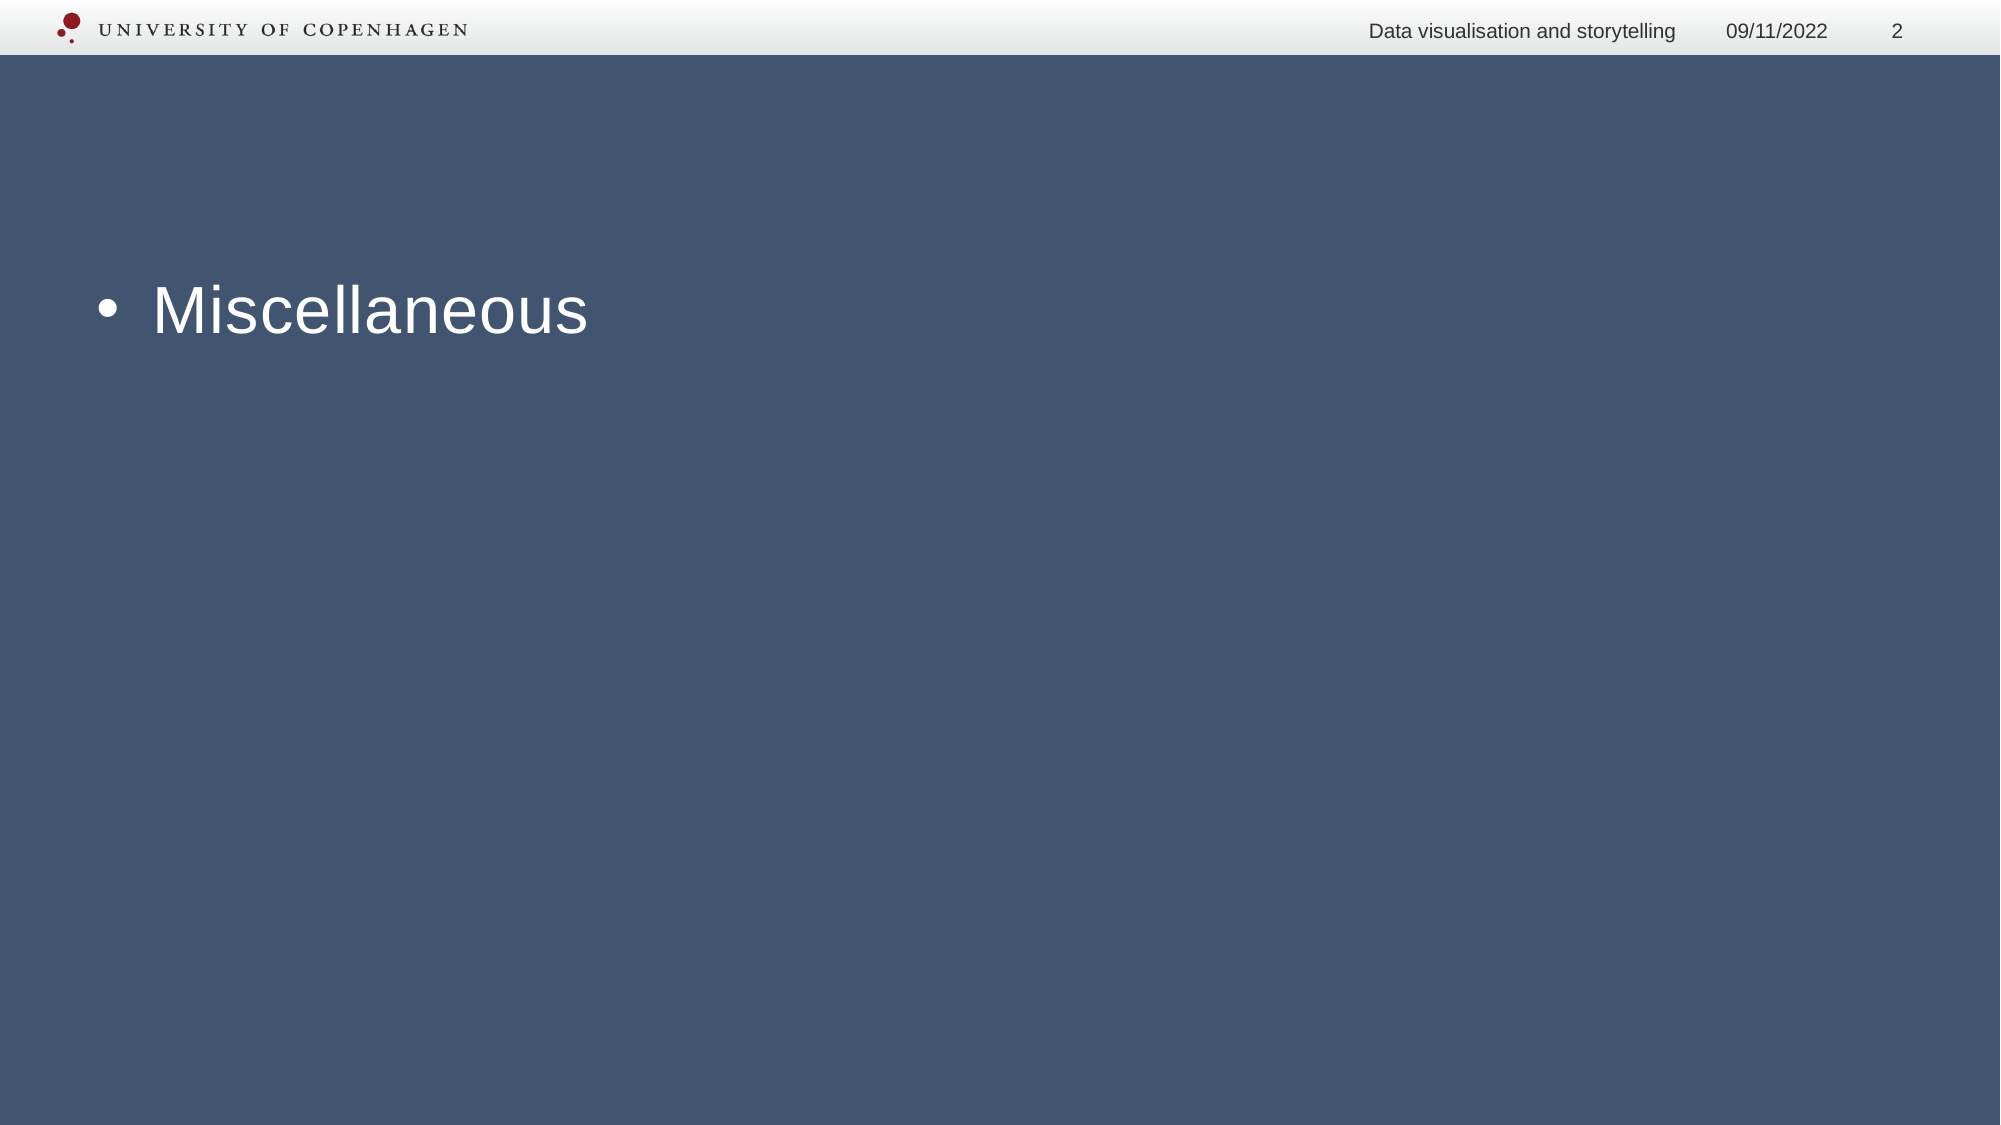

Data visualisation and storytelling
09/11/2022
2
#
Miscellaneous